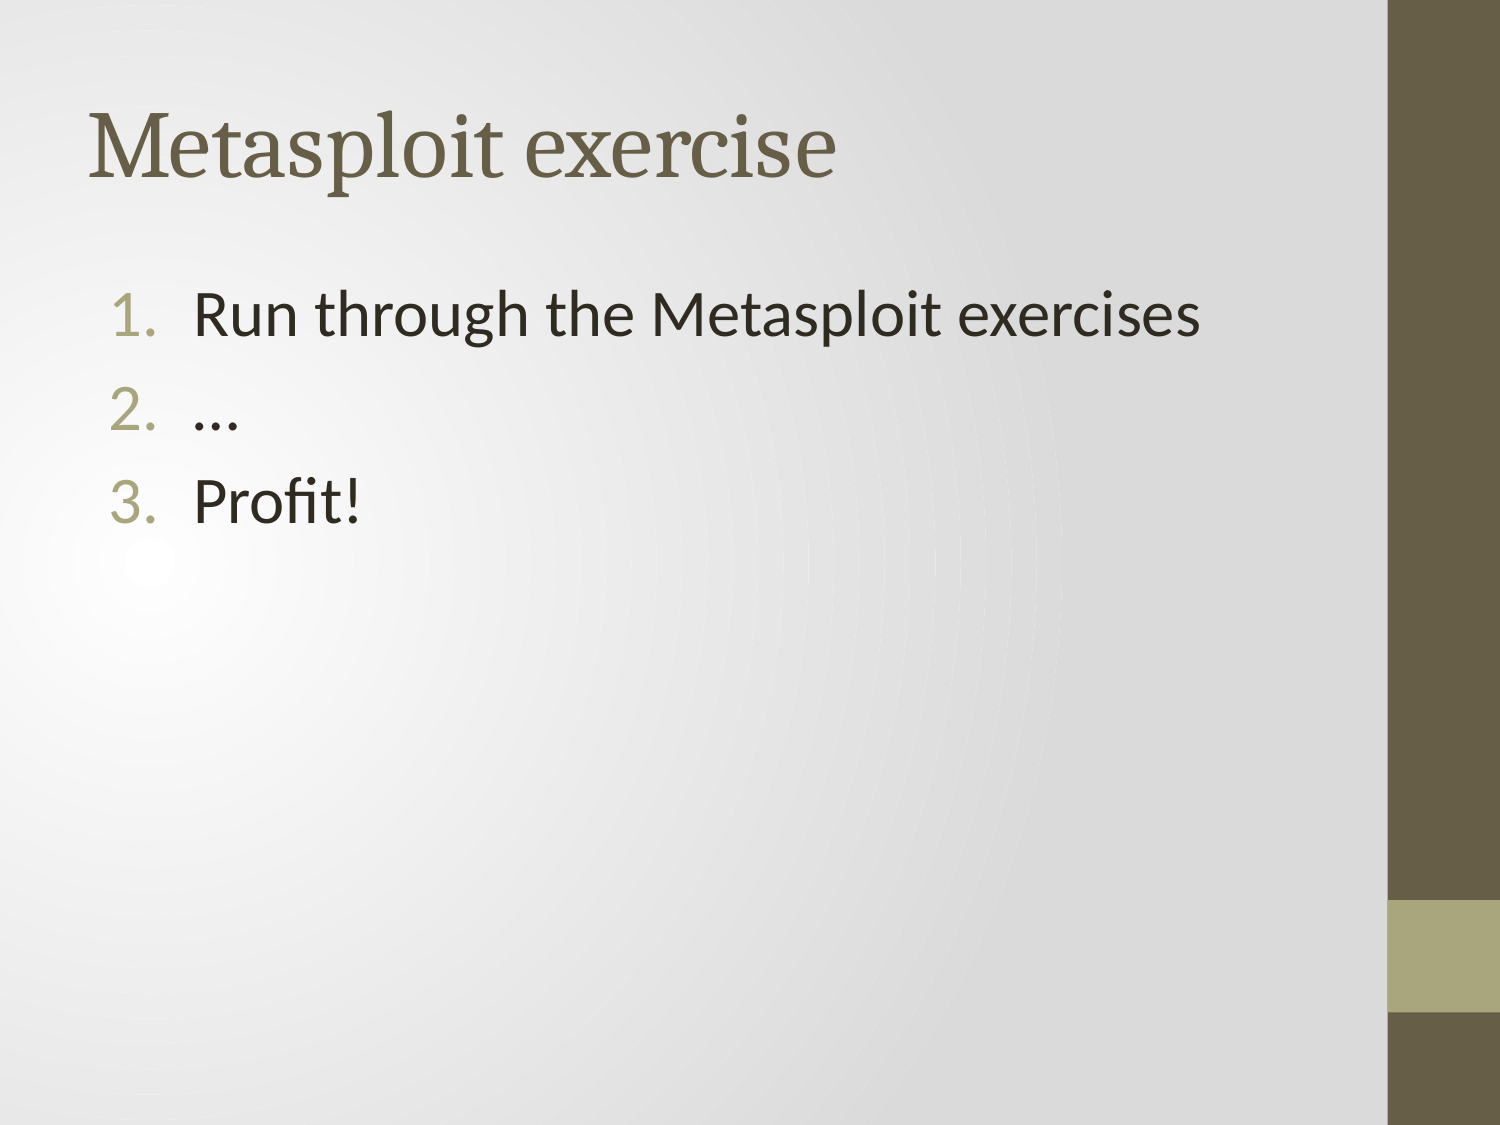

# Metasploit exercise
Run through the Metasploit exercises
…
Profit!